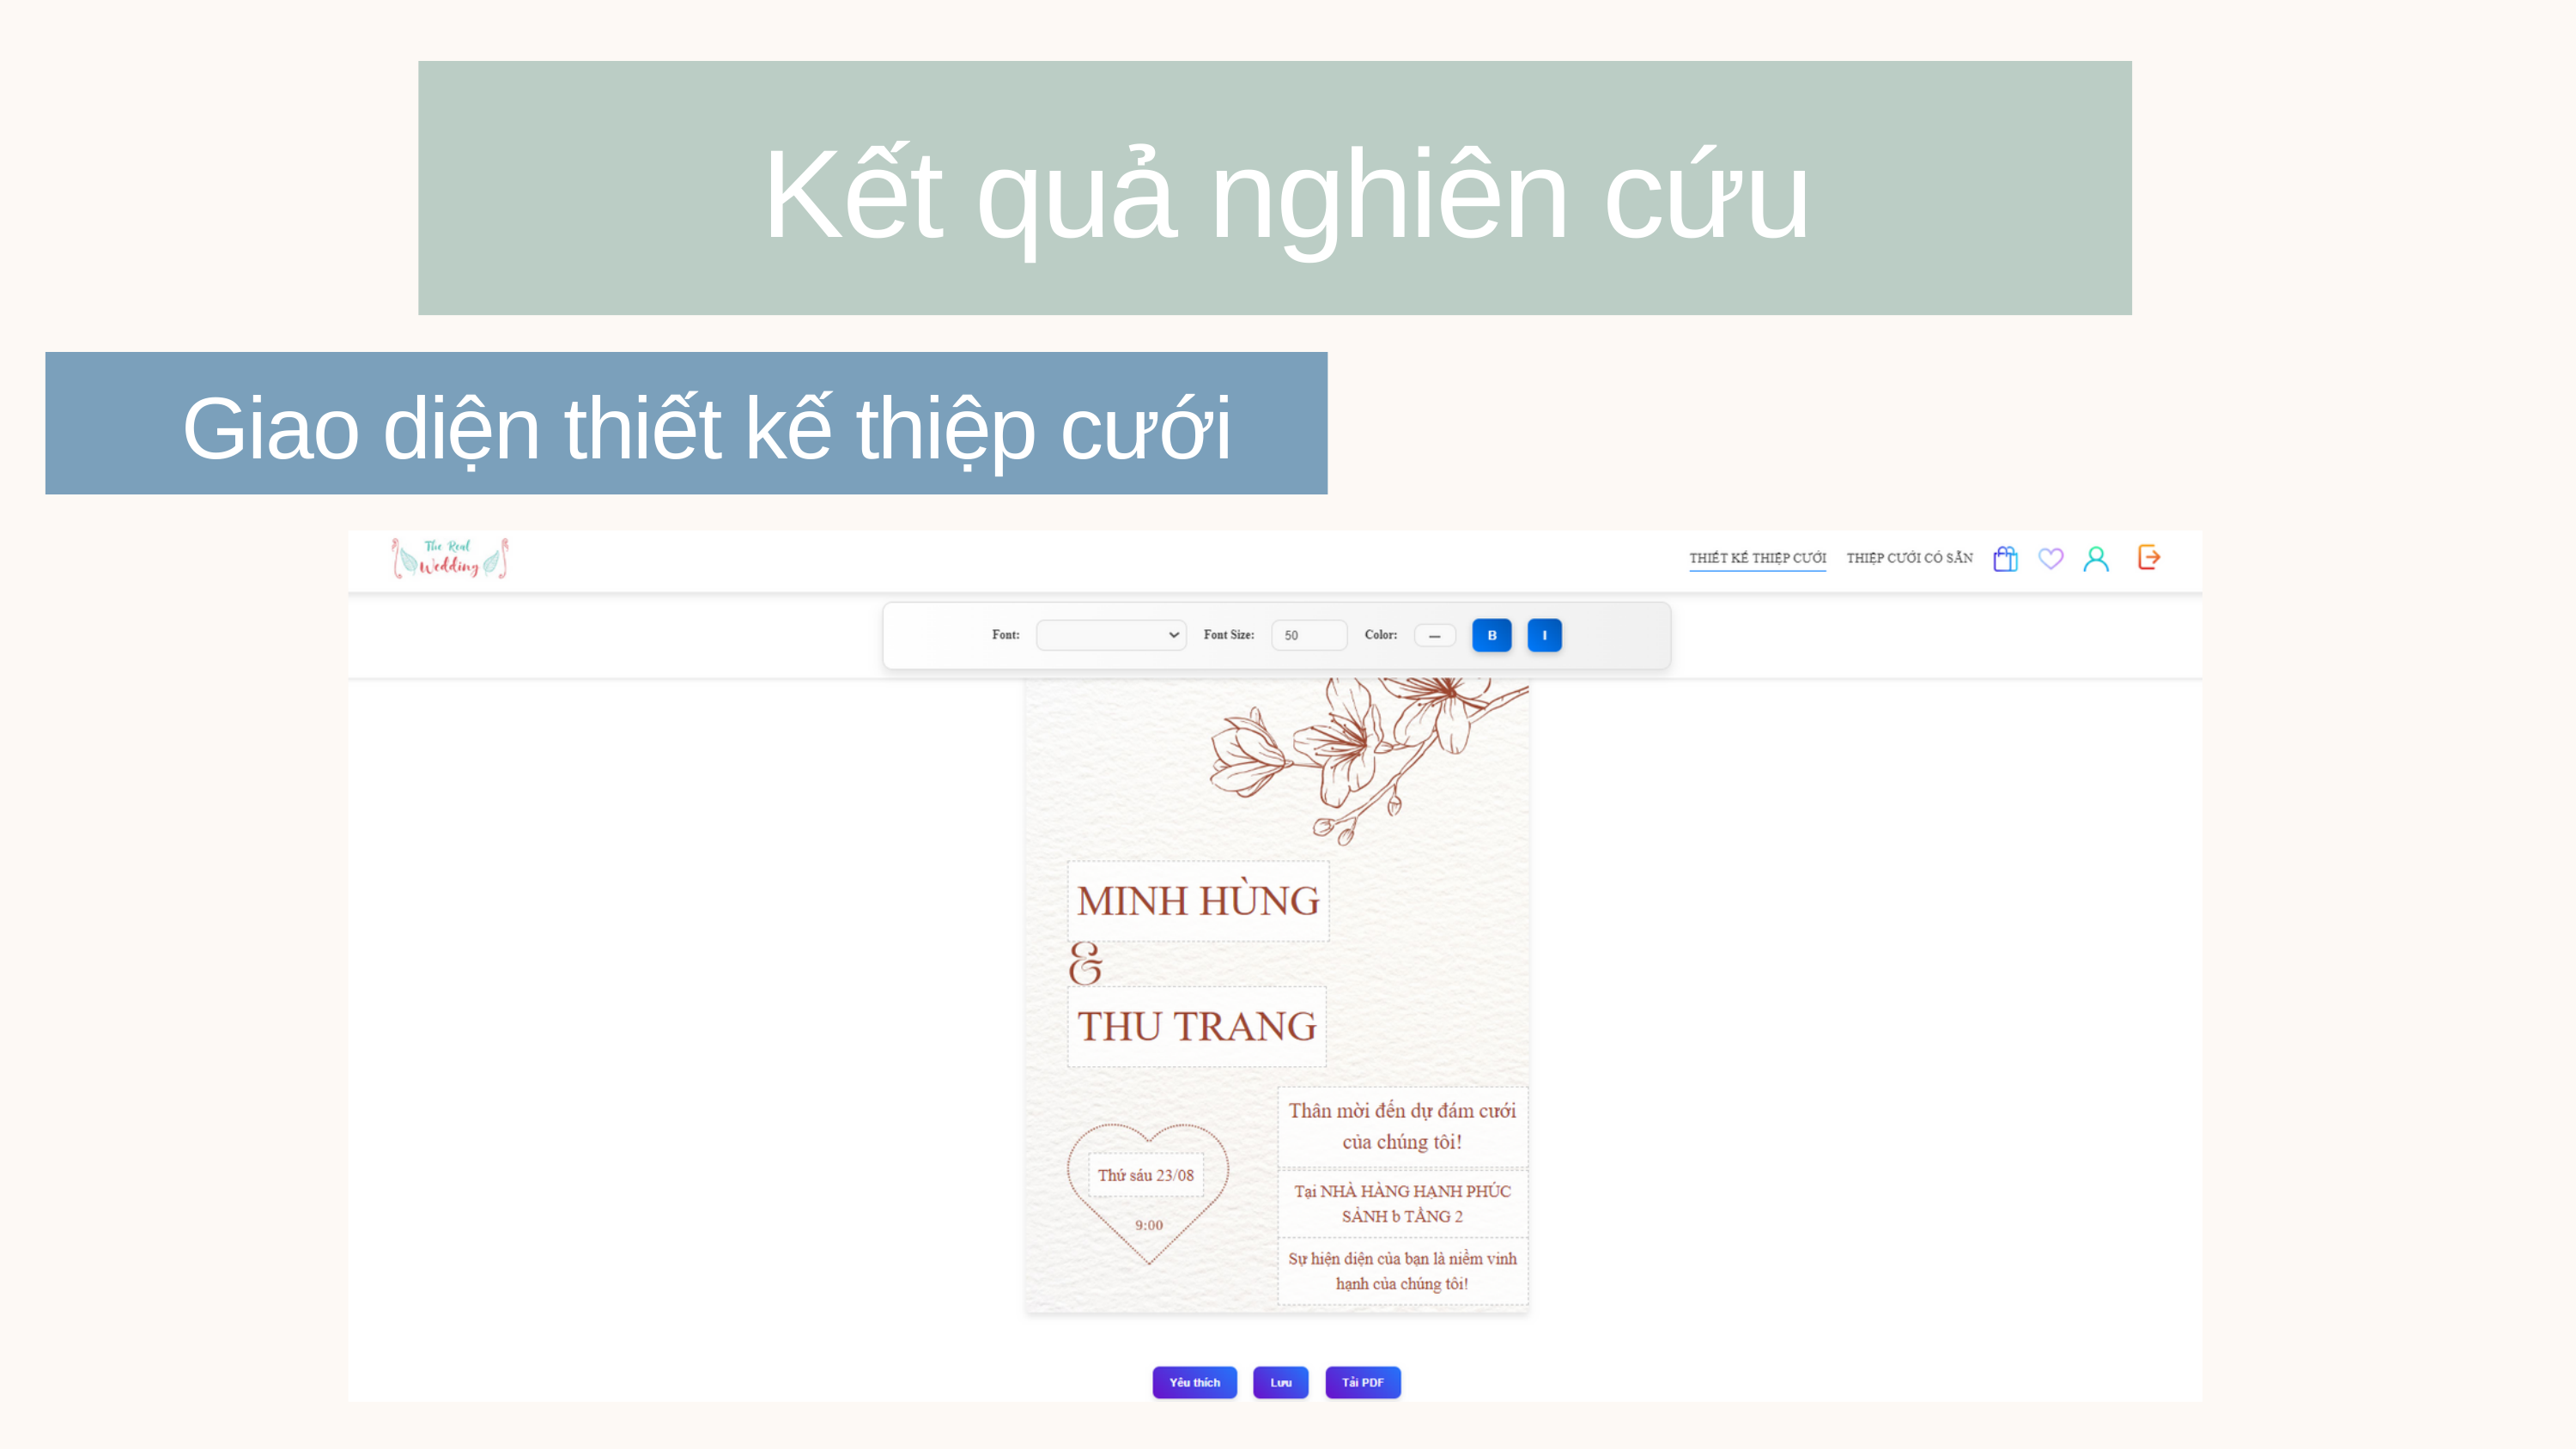

Kết quả nghiên cứu

Giao diện thiết kế thiệp cưới